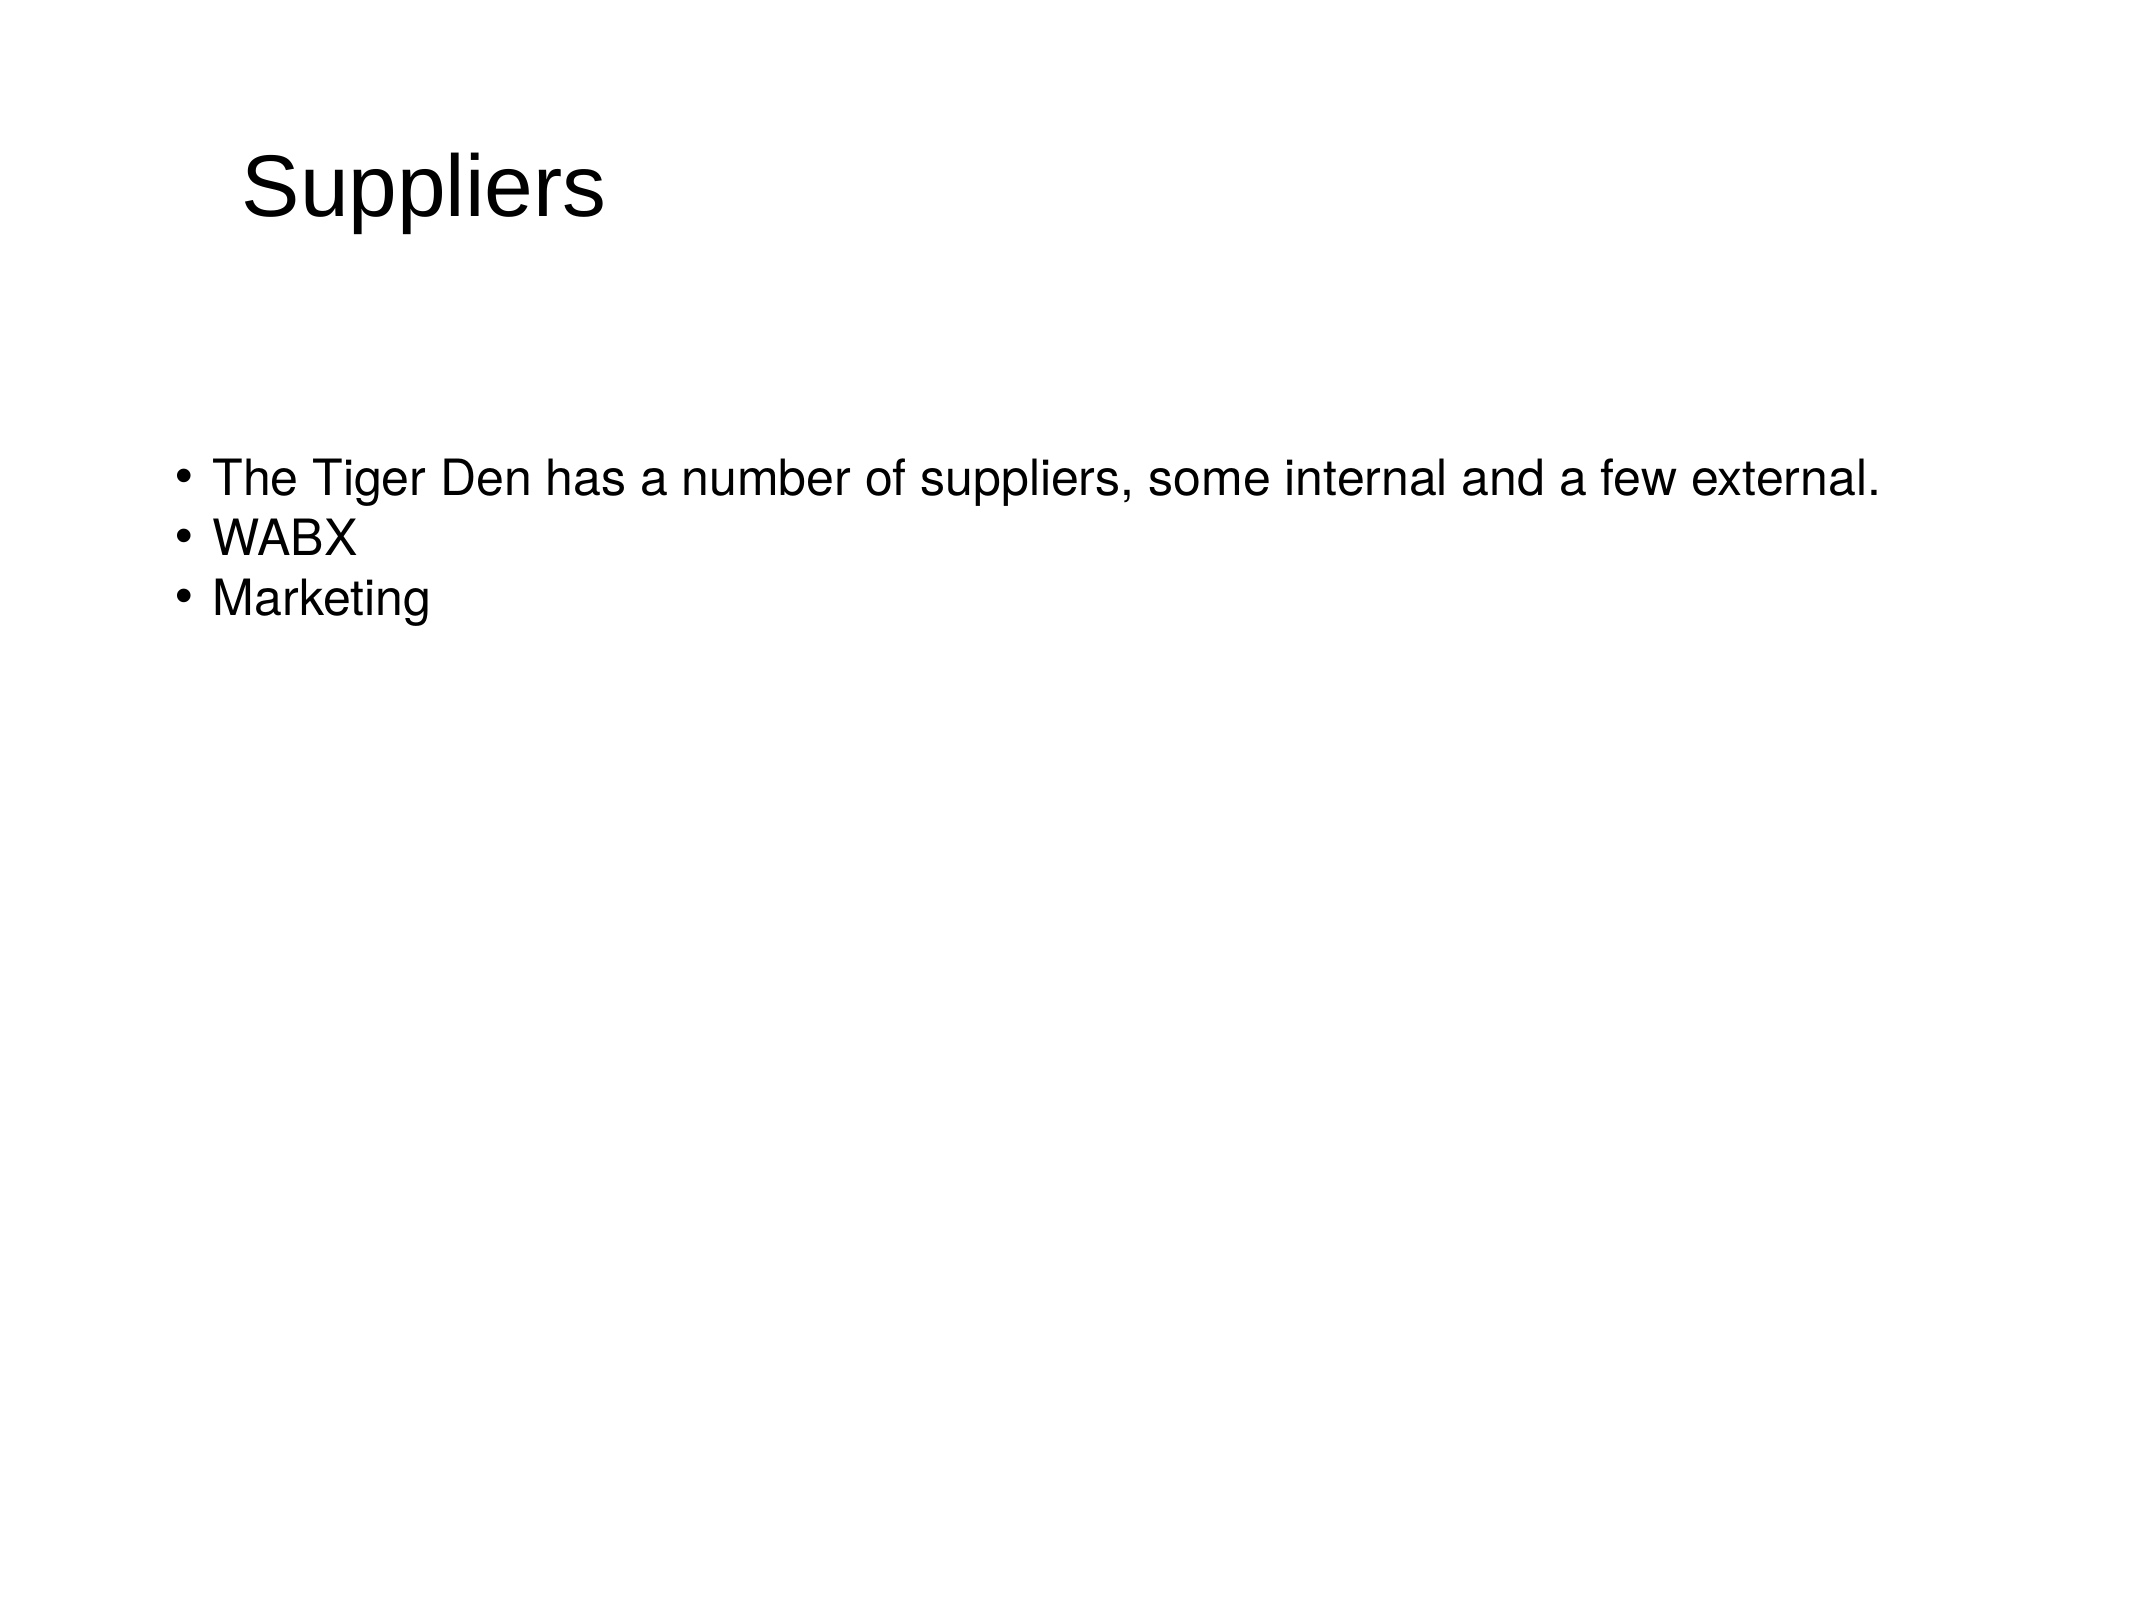

Suppliers
The Tiger Den has a number of suppliers, some internal and a few external.
WABX
Marketing